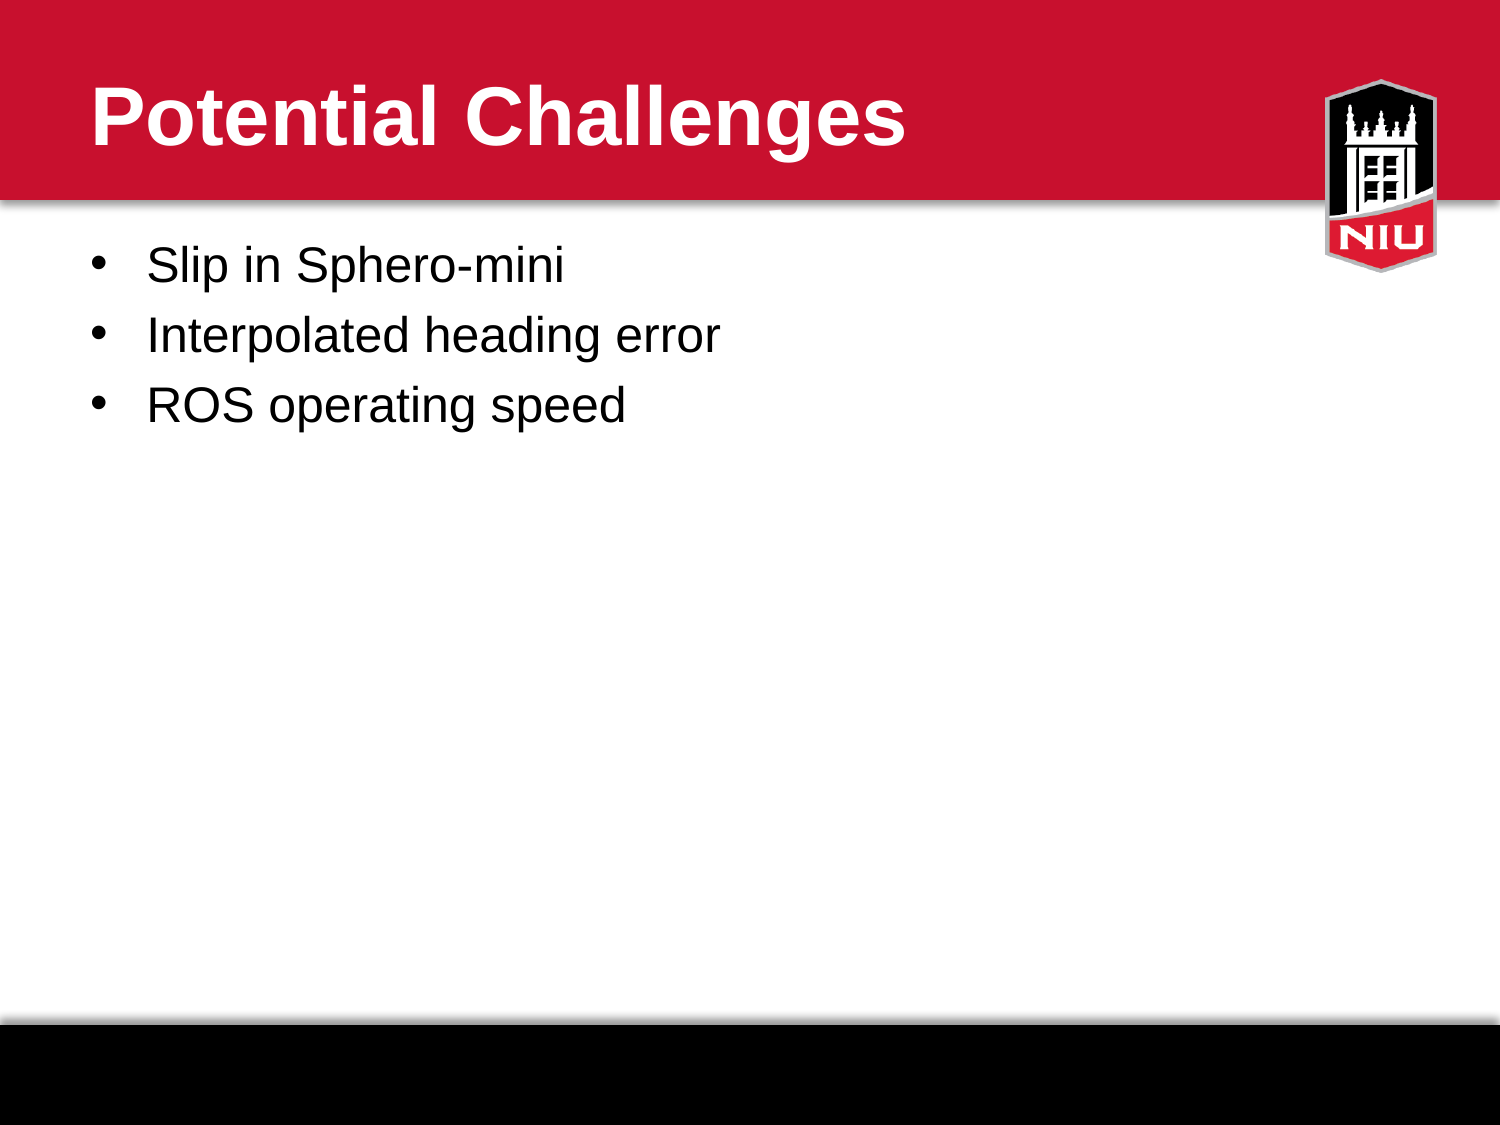

# Potential Challenges
Slip in Sphero-mini
Interpolated heading error
ROS operating speed